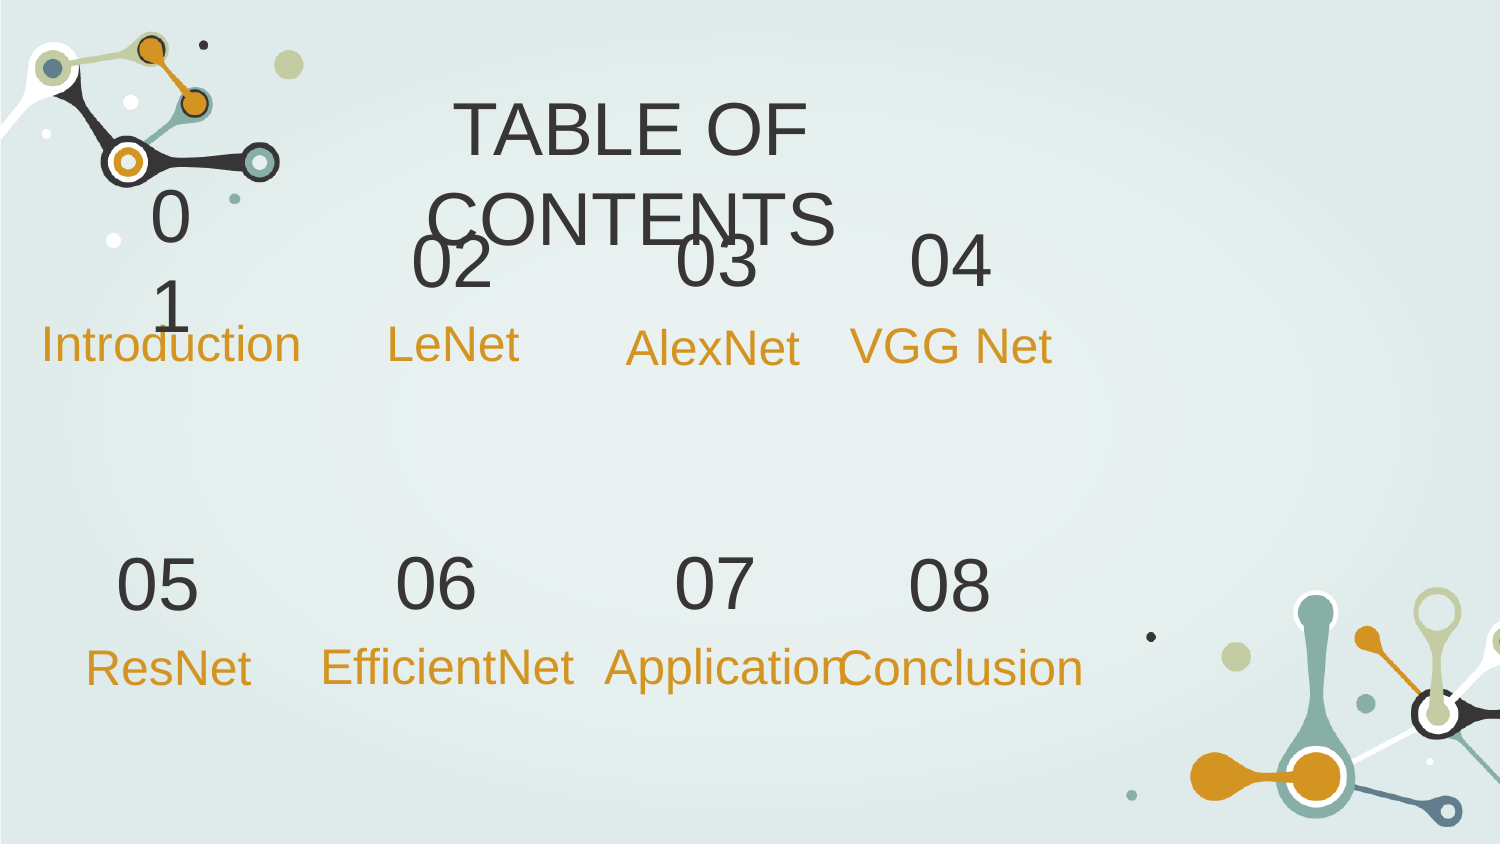

TABLE OF CONTENTS
03
04
01
02
# Introduction
LeNet
VGG Net
AlexNet
07
06
05
08
Application
EfficientNet
Conclusion
ResNet